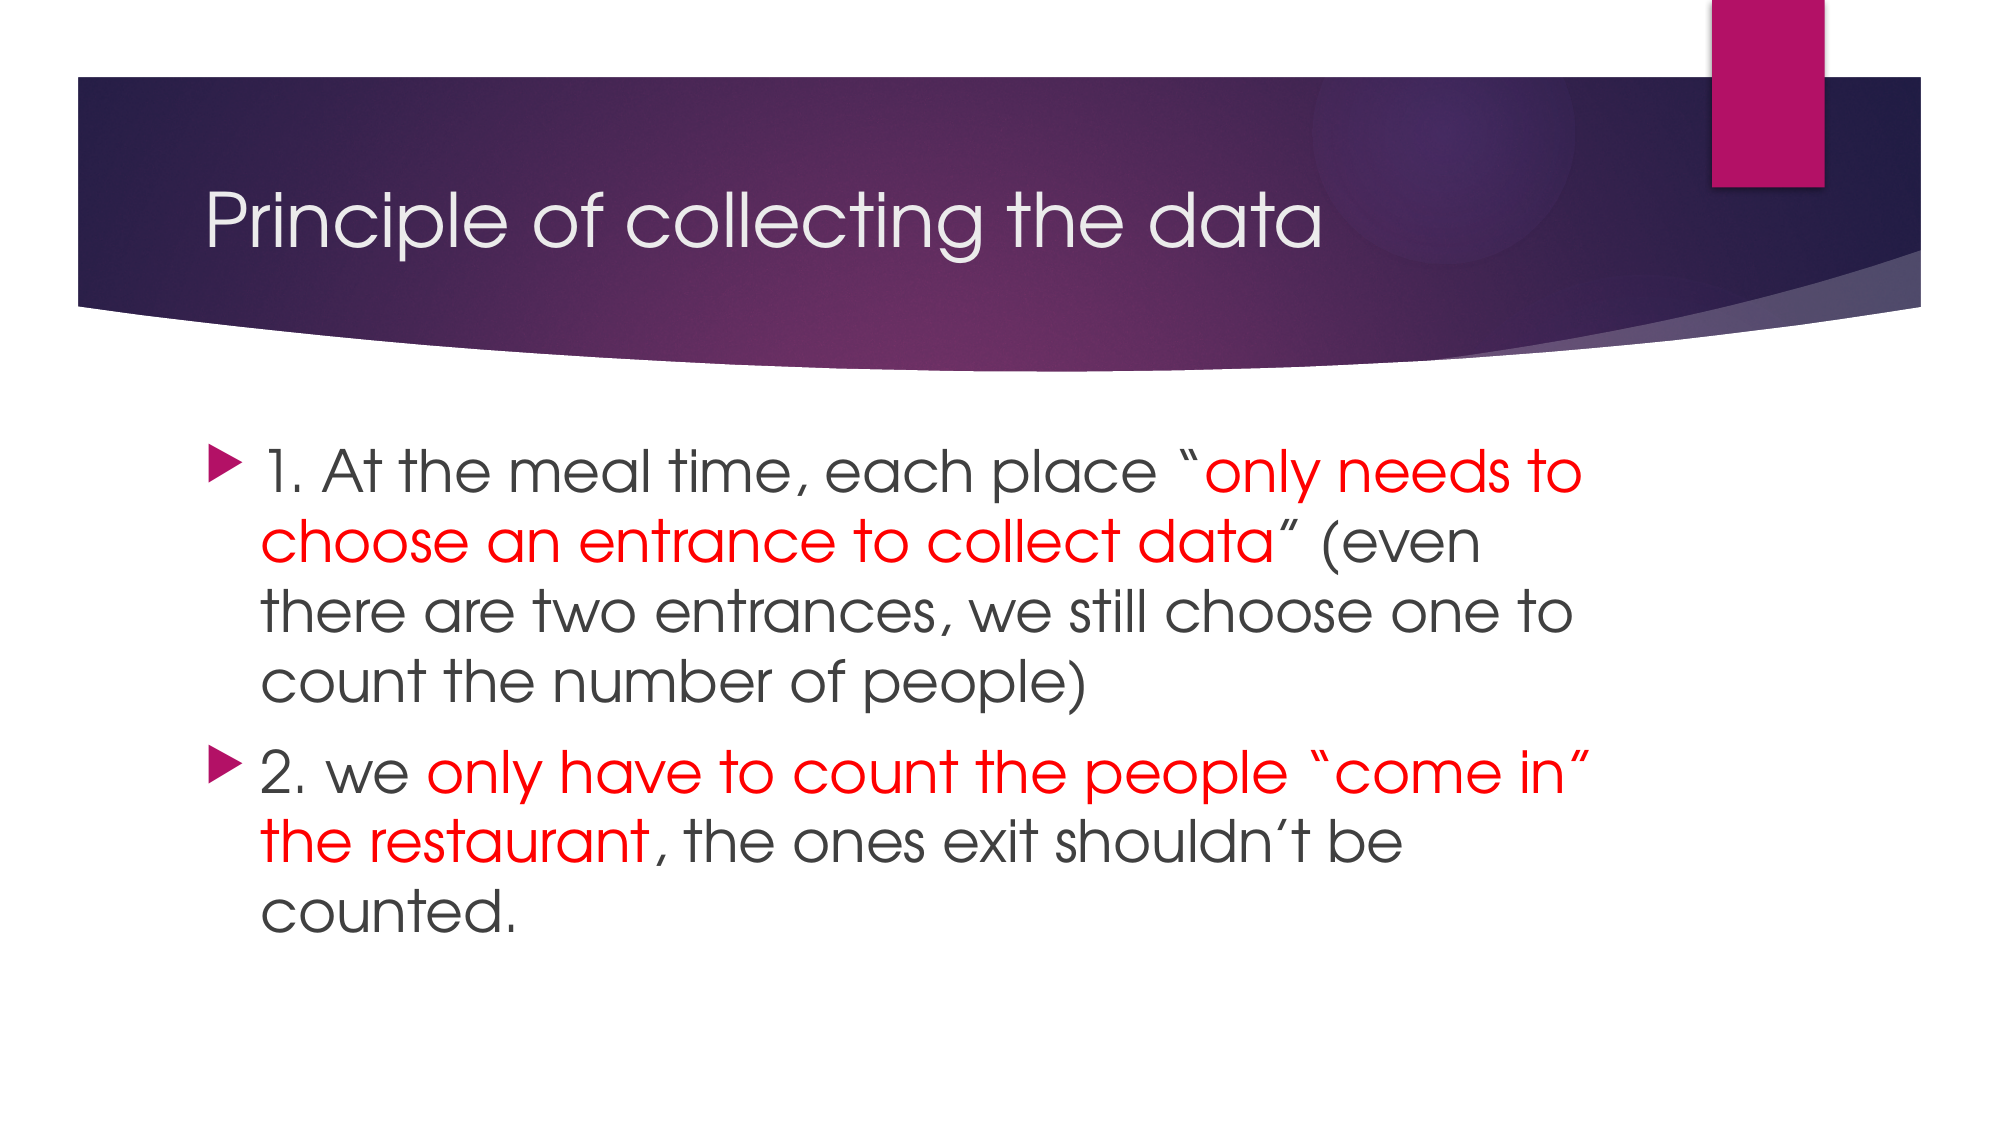

# Principle of collecting the data
1. At the meal time, each place “only needs to choose an entrance to collect data” (even there are two entrances, we still choose one to count the number of people)
2. we only have to count the people “come in” the restaurant, the ones exit shouldn’t be counted.